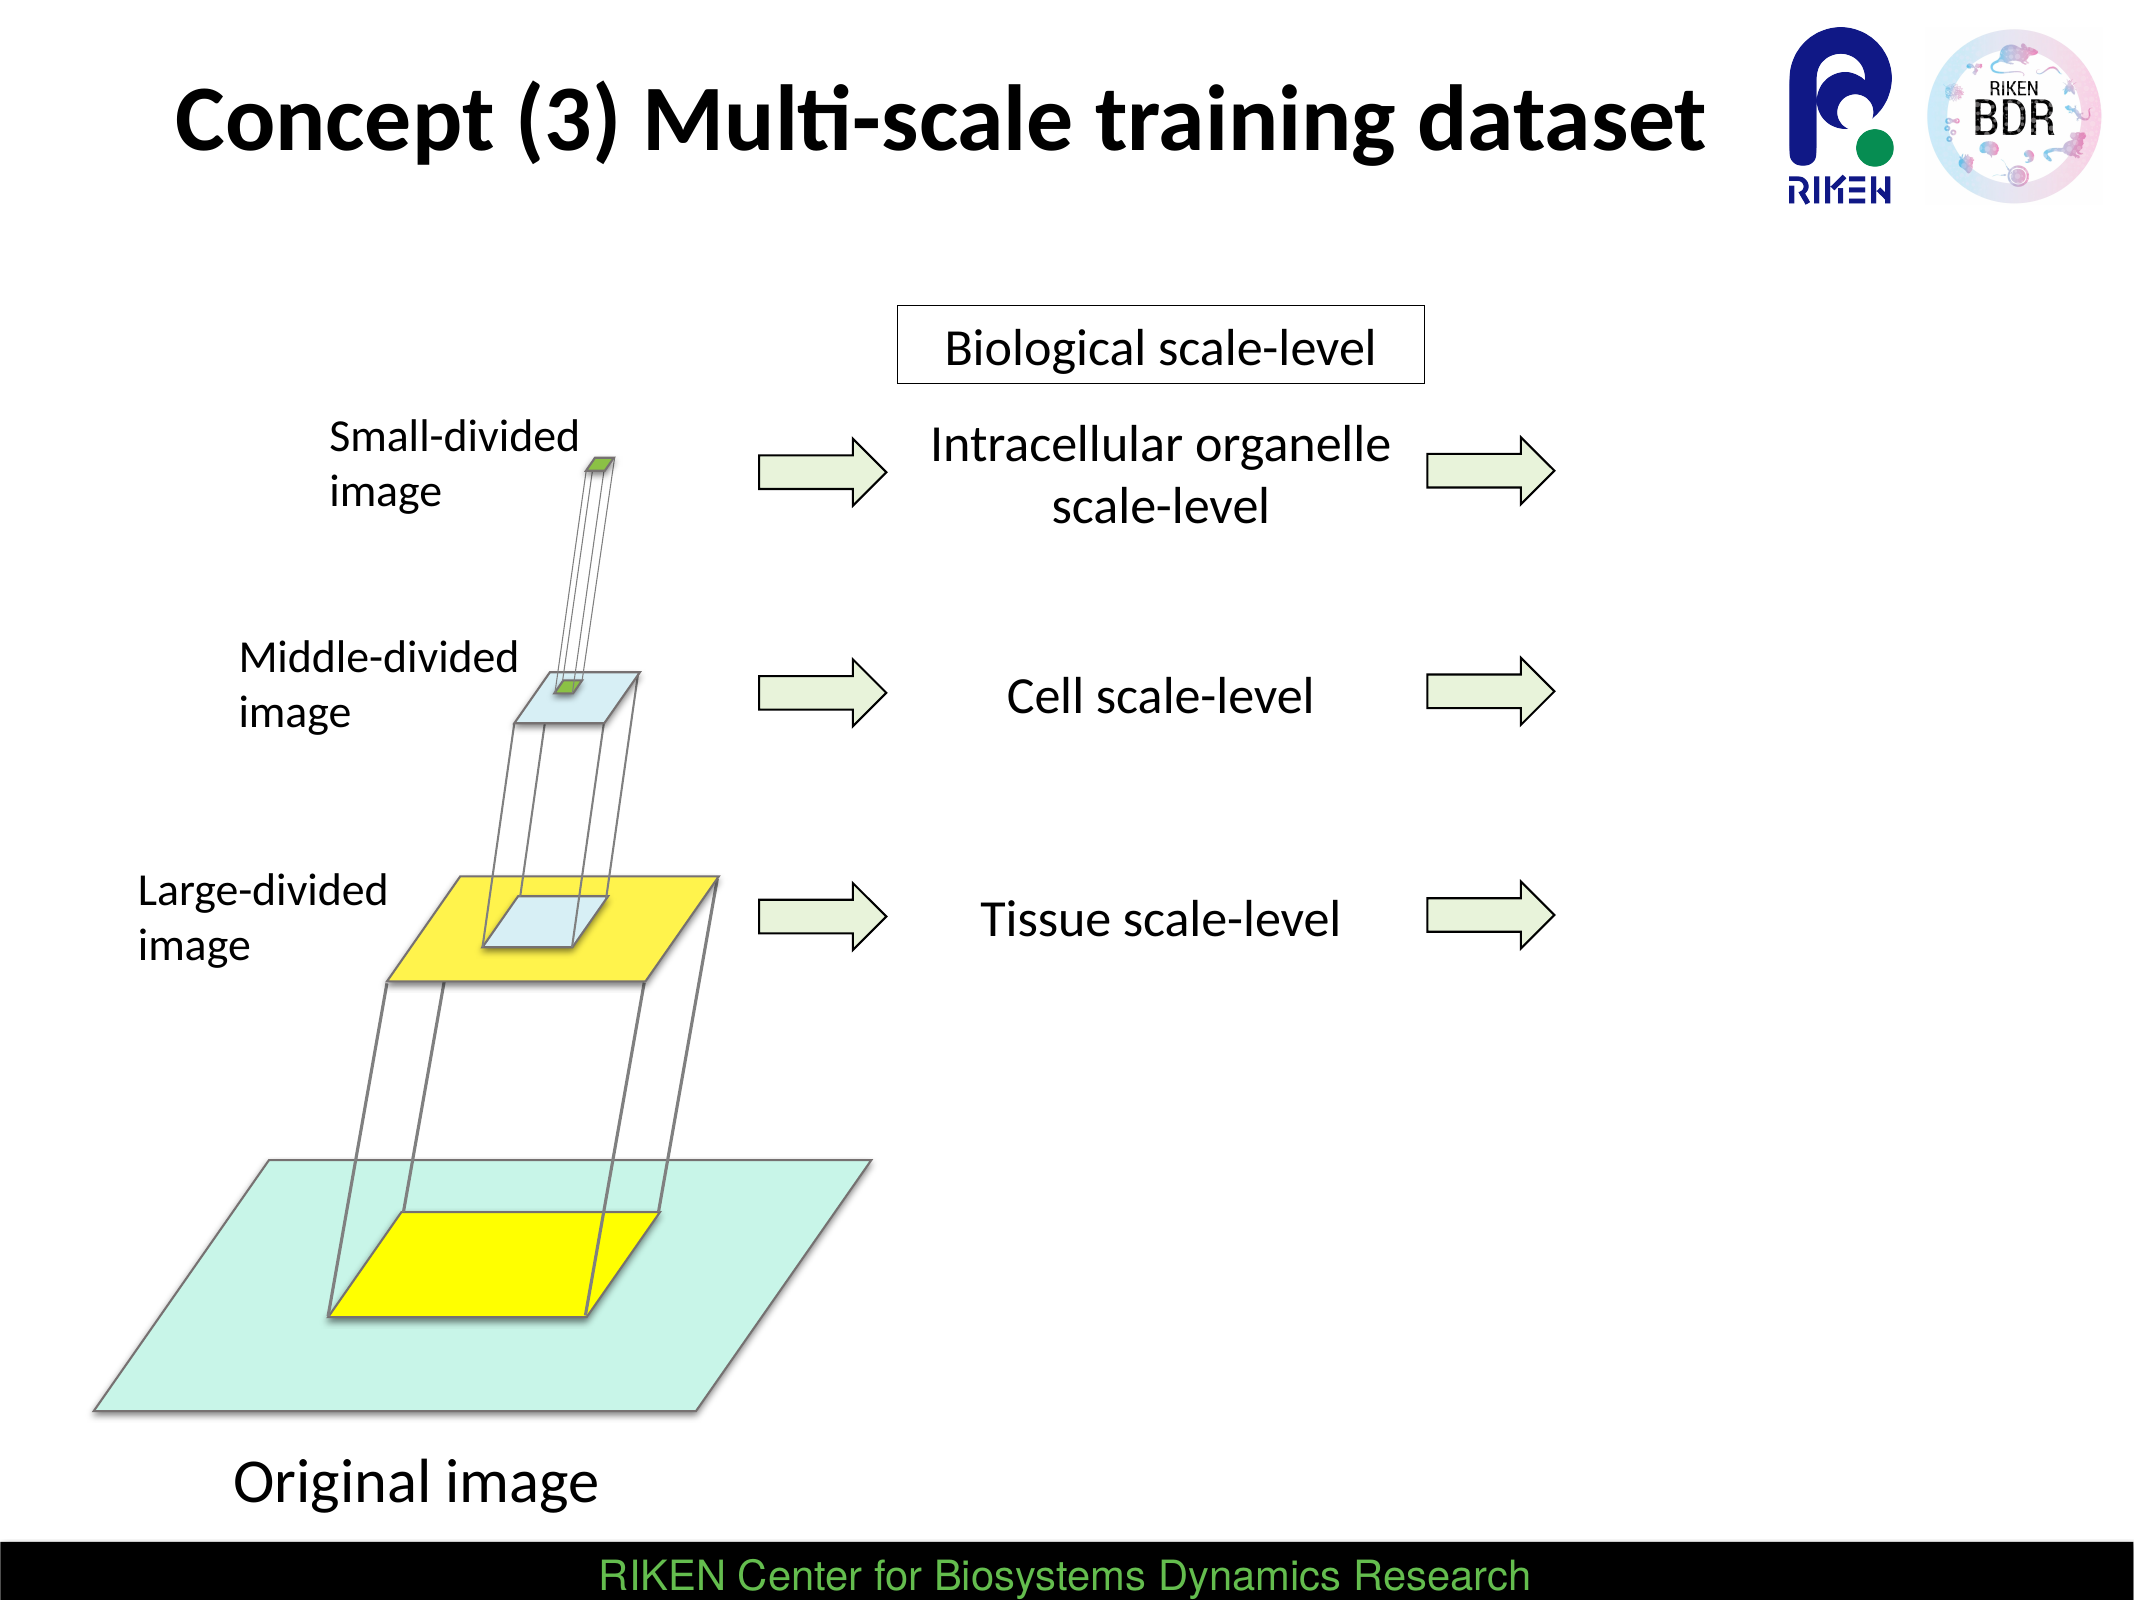

Concept (3) Multi-scale training dataset

Biological scale-level
Small-divided image
Intracellular organelle
scale-level

Middle-divided image
Cell scale-level

Large-divided image
Tissue scale-level

Original image